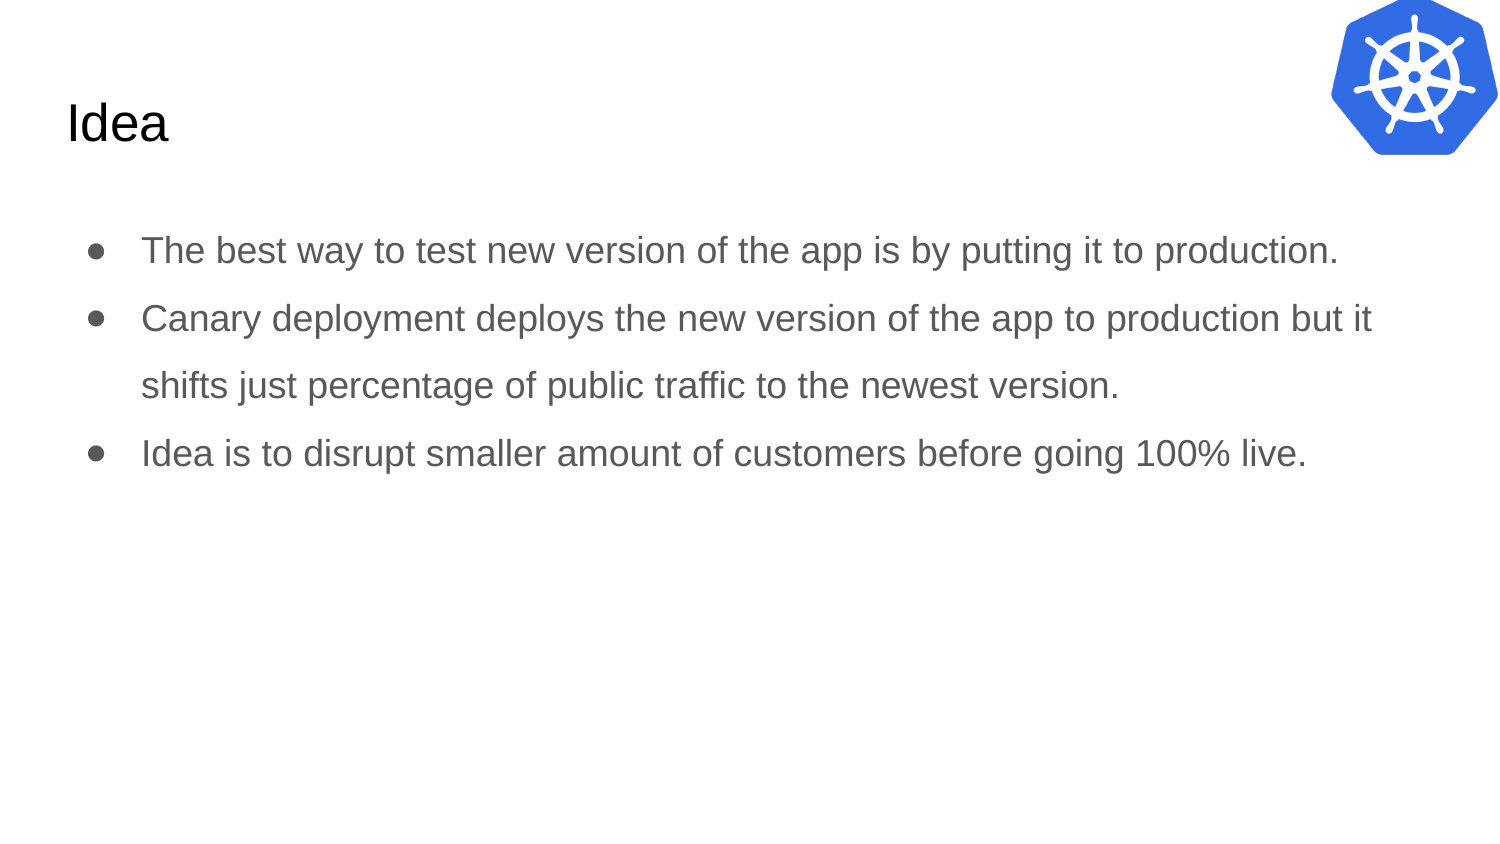

# Idea
The best way to test new version of the app is by putting it to production.
Canary deployment deploys the new version of the app to production but it shifts just percentage of public traffic to the newest version.
Idea is to disrupt smaller amount of customers before going 100% live.